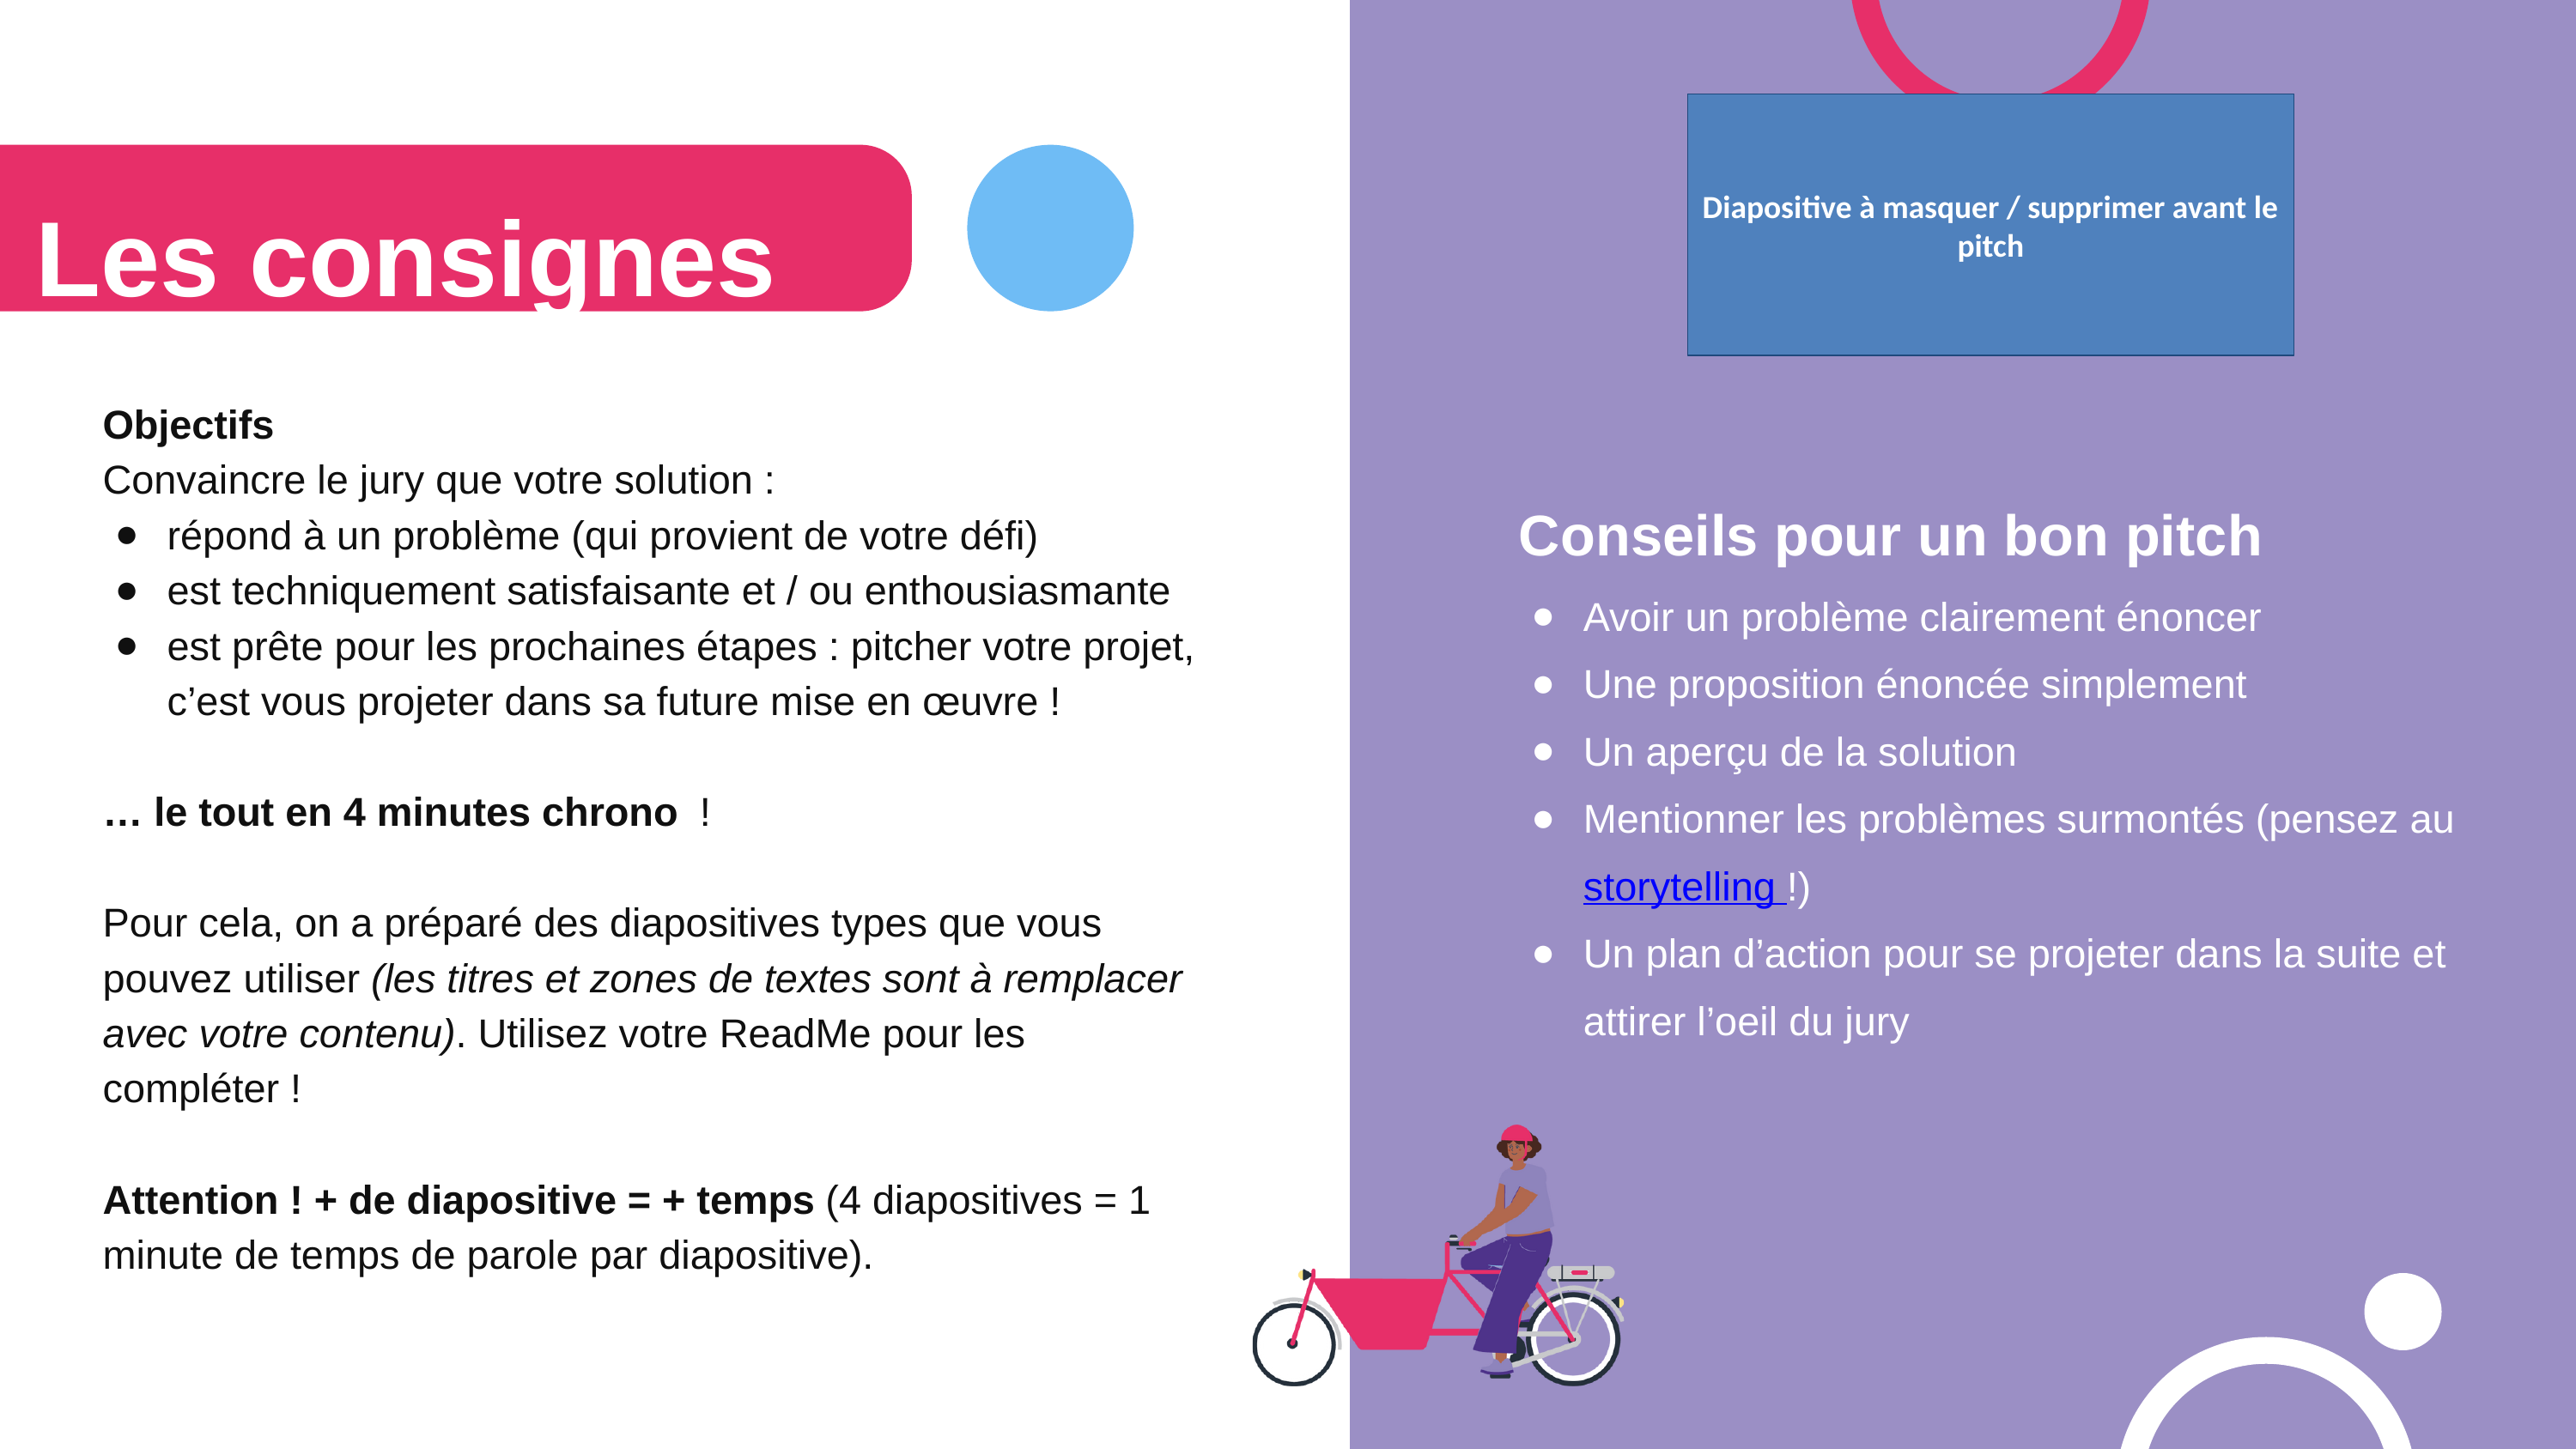

Diapositive à masquer / supprimer avant le pitch

Les consignes
Objectifs
Convaincre le jury que votre solution :
répond à un problème (qui provient de votre défi)
est techniquement satisfaisante et / ou enthousiasmante
est prête pour les prochaines étapes : pitcher votre projet, c’est vous projeter dans sa future mise en œuvre !

… le tout en 4 minutes chrono  !

Pour cela, on a préparé des diapositives types que vous pouvez utiliser (les titres et zones de textes sont à remplacer avec votre contenu). Utilisez votre ReadMe pour les compléter !

Attention ! + de diapositive = + temps (4 diapositives = 1 minute de temps de parole par diapositive).

Conseils pour un bon pitch
Avoir un problème clairement énoncer
Une proposition énoncée simplement
Un aperçu de la solution
Mentionner les problèmes surmontés (pensez au storytelling !)
Un plan d’action pour se projeter dans la suite et attirer l’oeil du jury